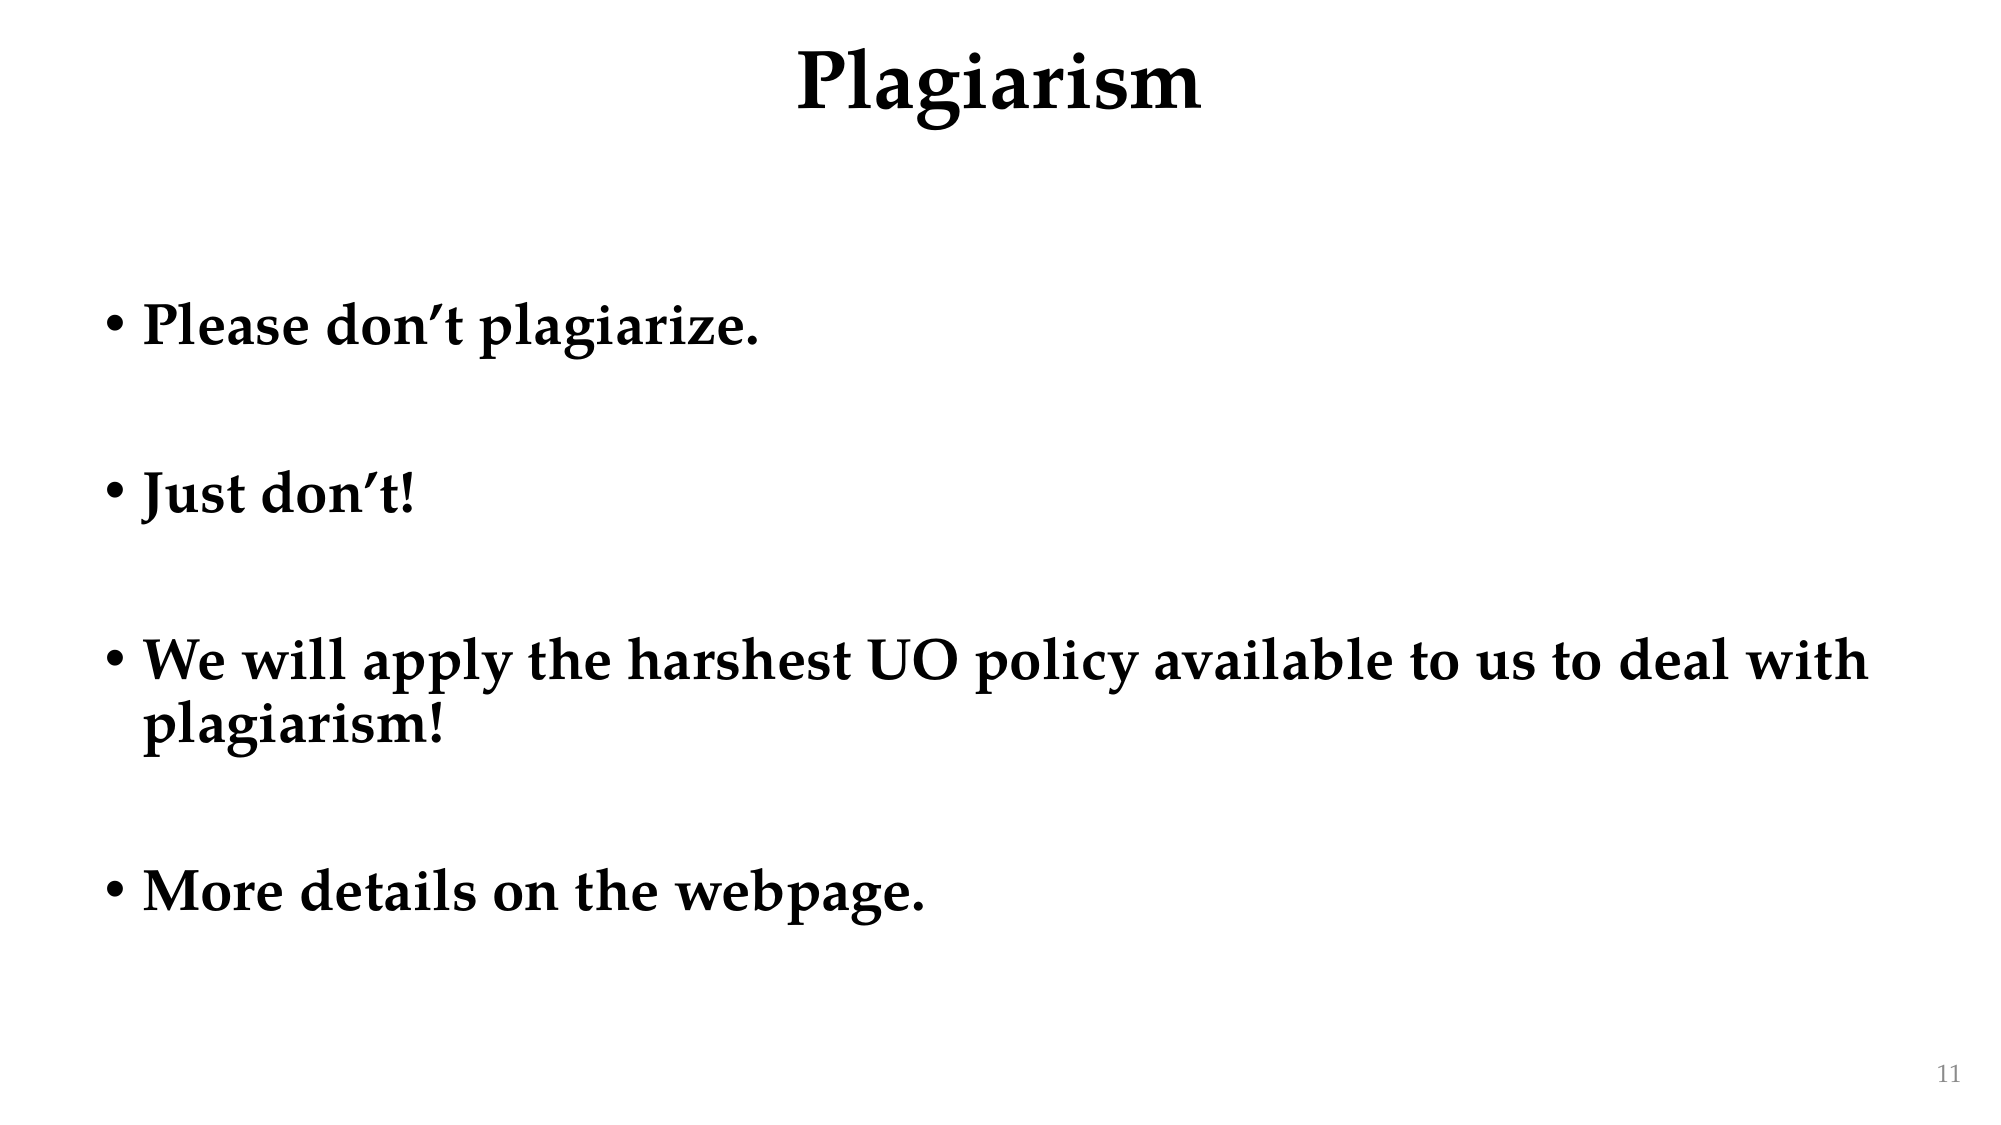

# Plagiarism
Please don’t plagiarize.

Just don’t!

We will apply the harshest UO policy available to us to deal with plagiarism!

More details on the webpage.
11